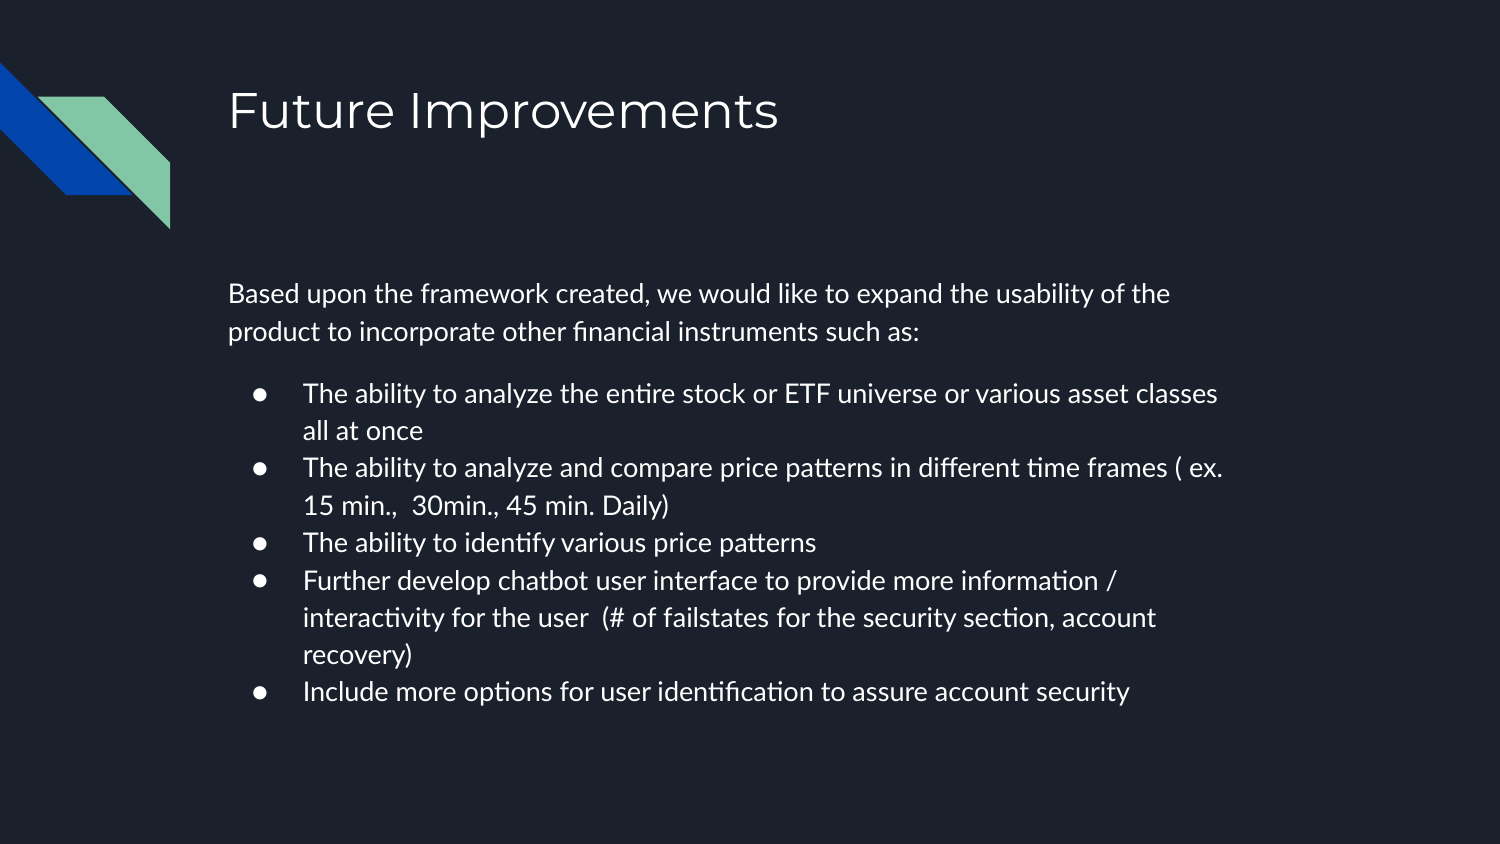

# Future Improvements
Based upon the framework created, we would like to expand the usability of the product to incorporate other financial instruments such as:
The ability to analyze the entire stock or ETF universe or various asset classes all at once
The ability to analyze and compare price patterns in different time frames ( ex. 15 min.,  30min., 45 min. Daily)
The ability to identify various price patterns
Further develop chatbot user interface to provide more information / interactivity for the user  (# of failstates for the security section, account recovery)
Include more options for user identification to assure account security